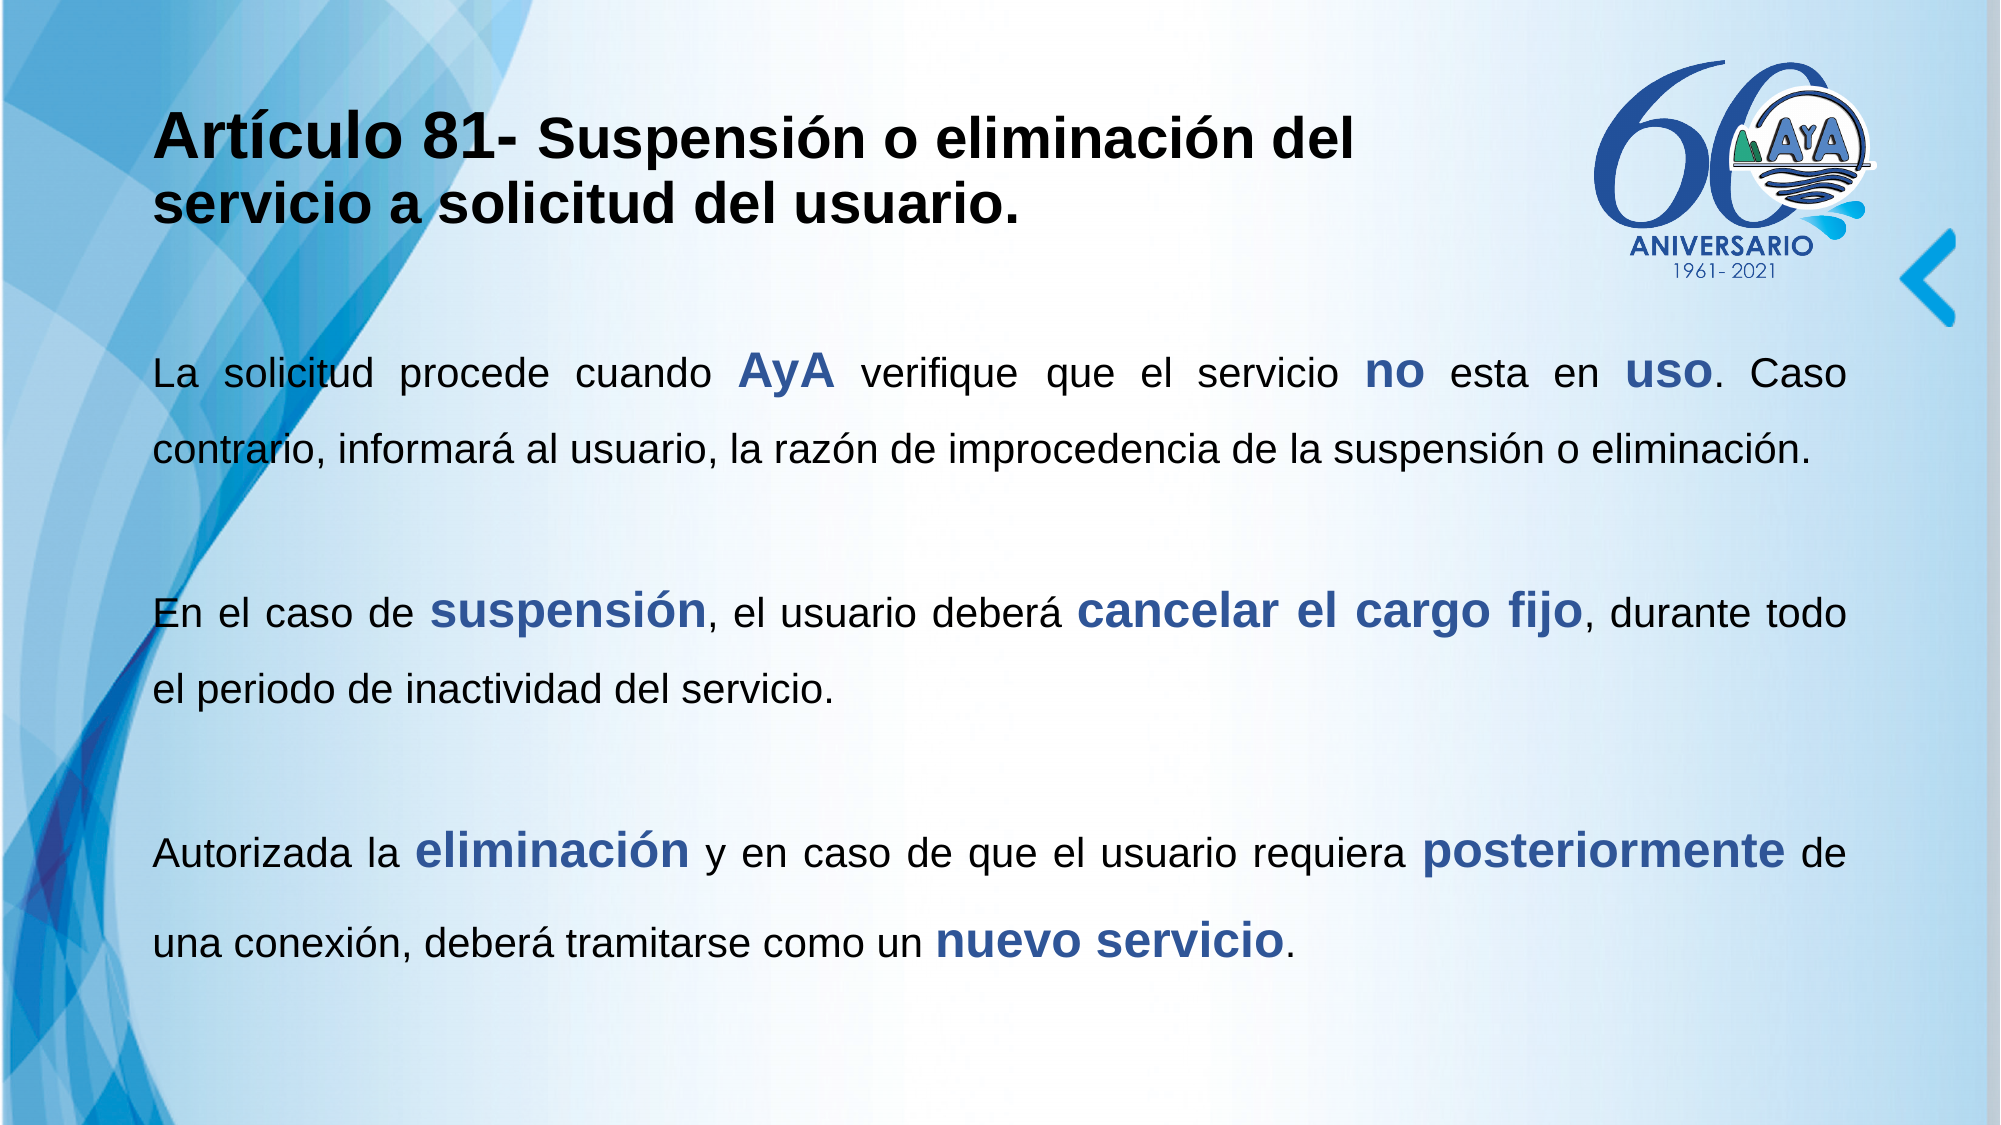

# Artículo 81- Suspensión o eliminación del servicio a solicitud del usuario.
La solicitud procede cuando AyA verifique que el servicio no esta en uso. Caso contrario, informará al usuario, la razón de improcedencia de la suspensión o eliminación.

En el caso de suspensión, el usuario deberá cancelar el cargo fijo, durante todo el periodo de inactividad del servicio.

Autorizada la eliminación y en caso de que el usuario requiera posteriormente de una conexión, deberá tramitarse como un nuevo servicio.